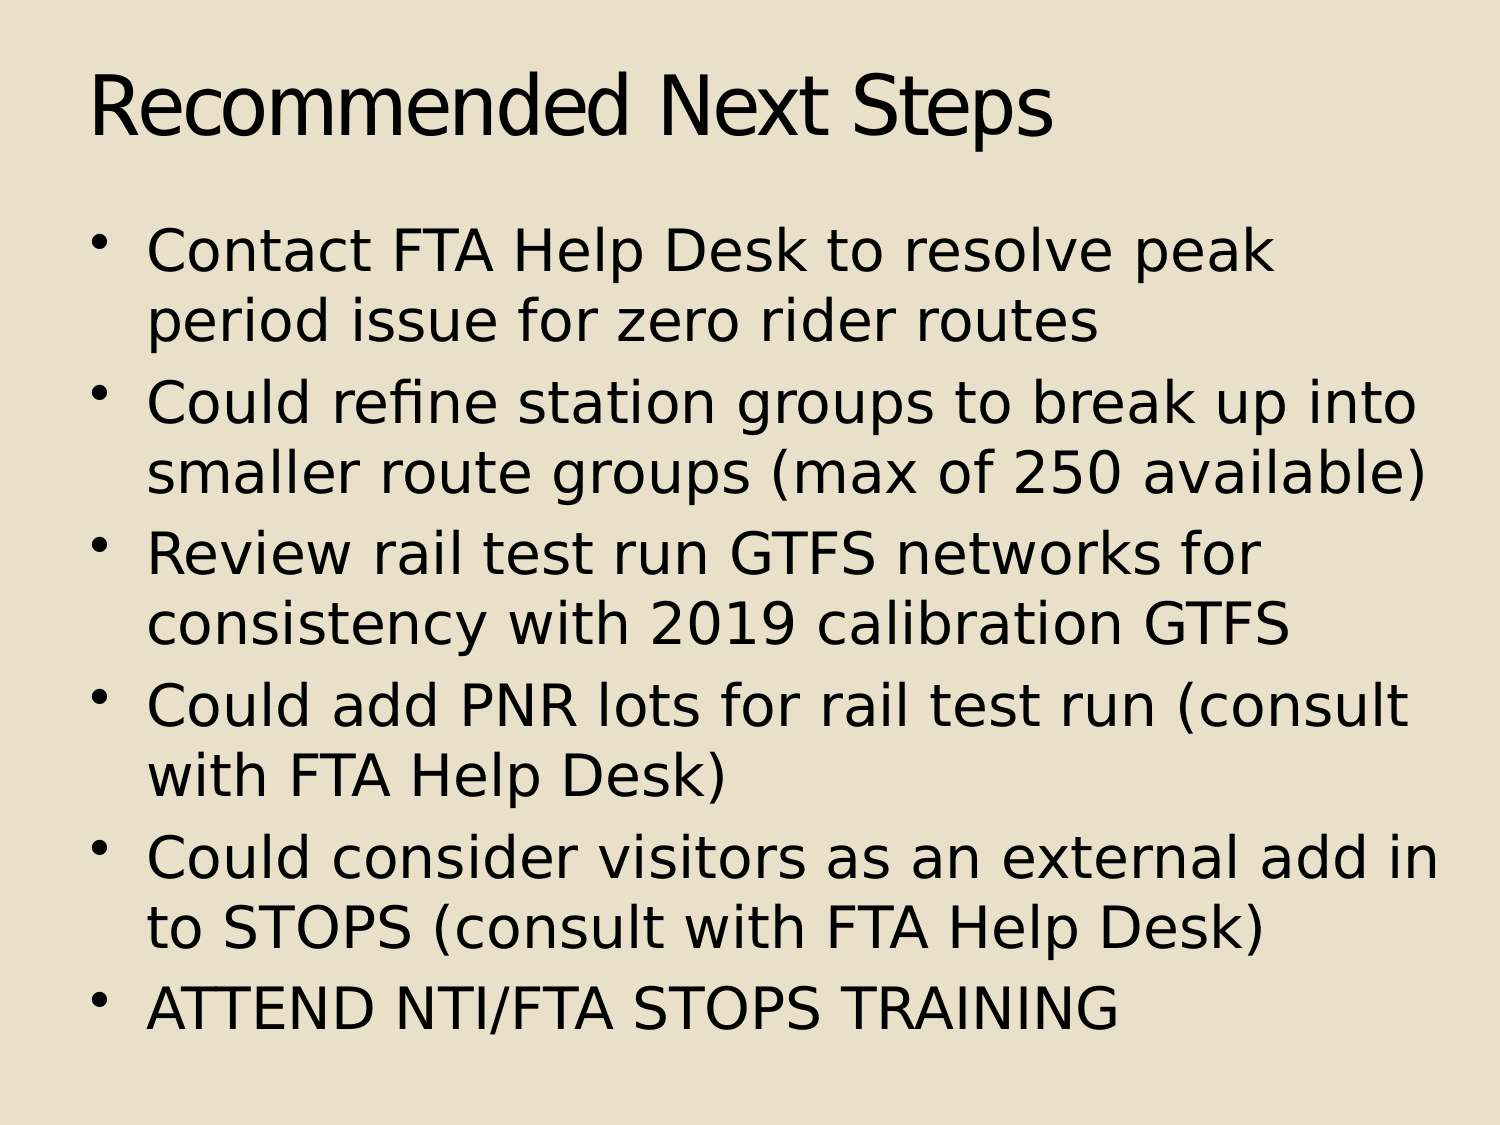

# Recommended Next Steps
Contact FTA Help Desk to resolve peak period issue for zero rider routes
Could refine station groups to break up into smaller route groups (max of 250 available)
Review rail test run GTFS networks for consistency with 2019 calibration GTFS
Could add PNR lots for rail test run (consult with FTA Help Desk)
Could consider visitors as an external add in to STOPS (consult with FTA Help Desk)
ATTEND NTI/FTA STOPS TRAINING